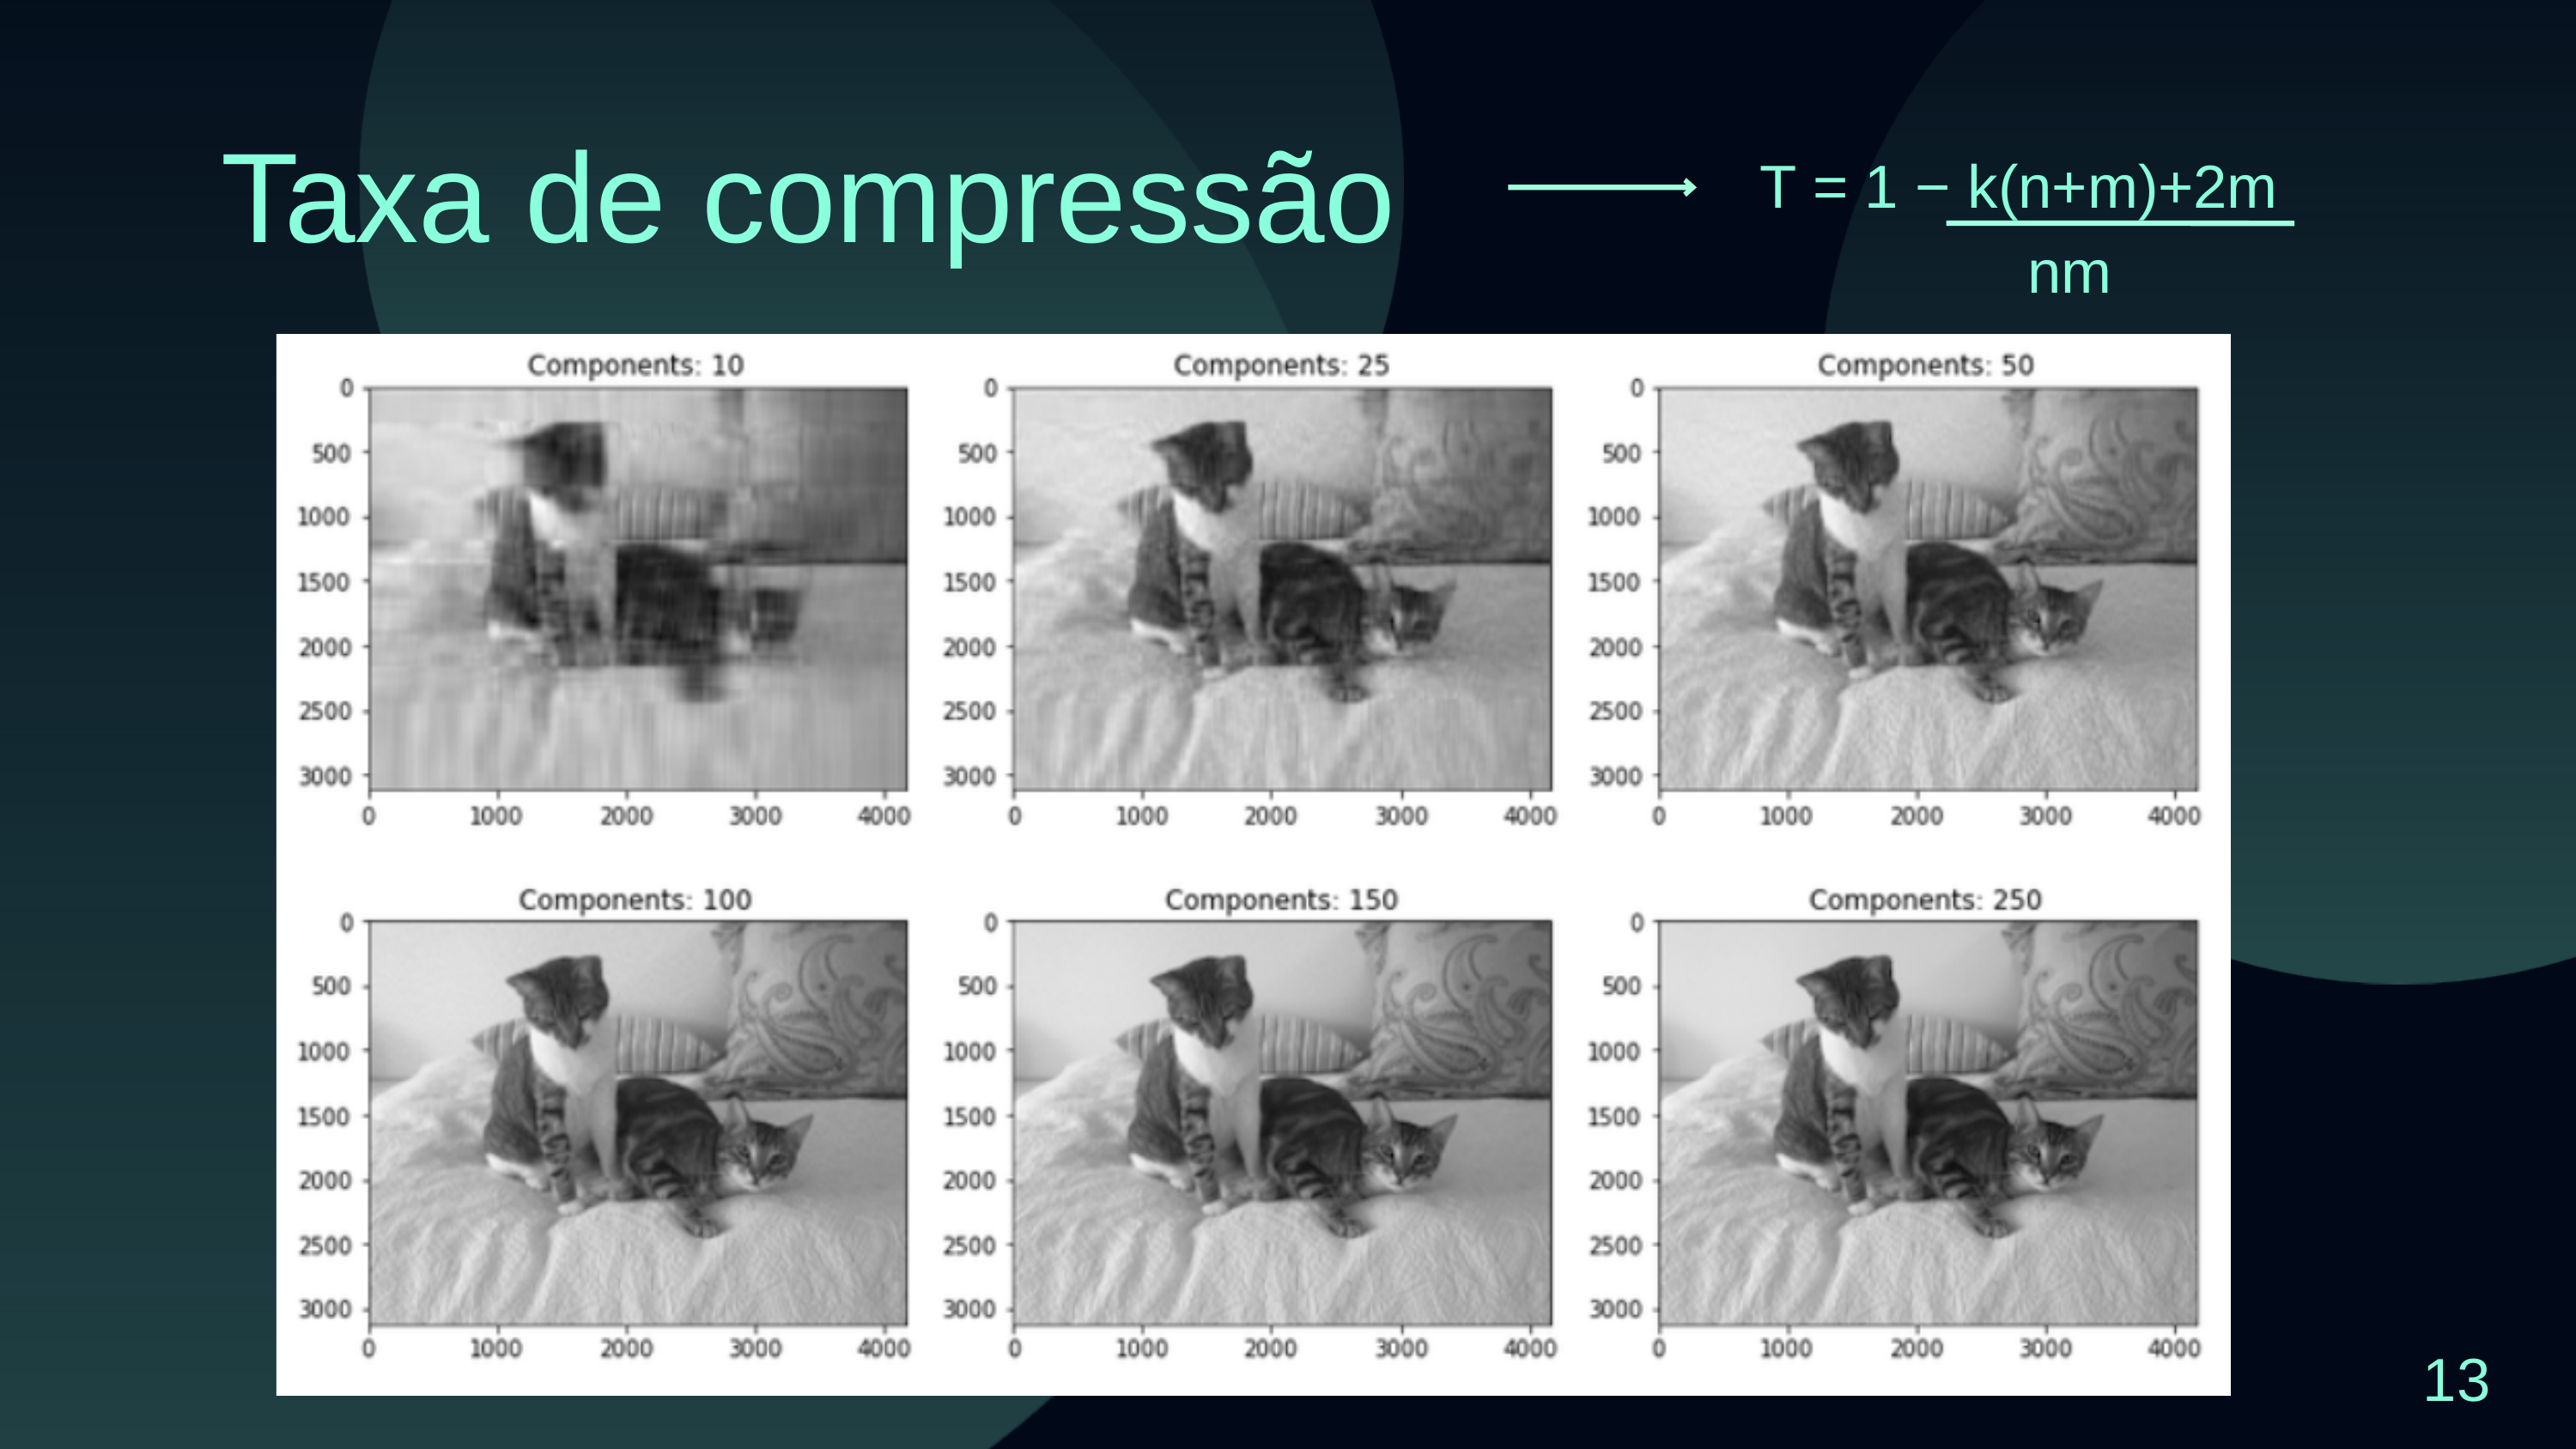

Taxa de compressão
T = 1 − k(n+m)+2m
      nm

13